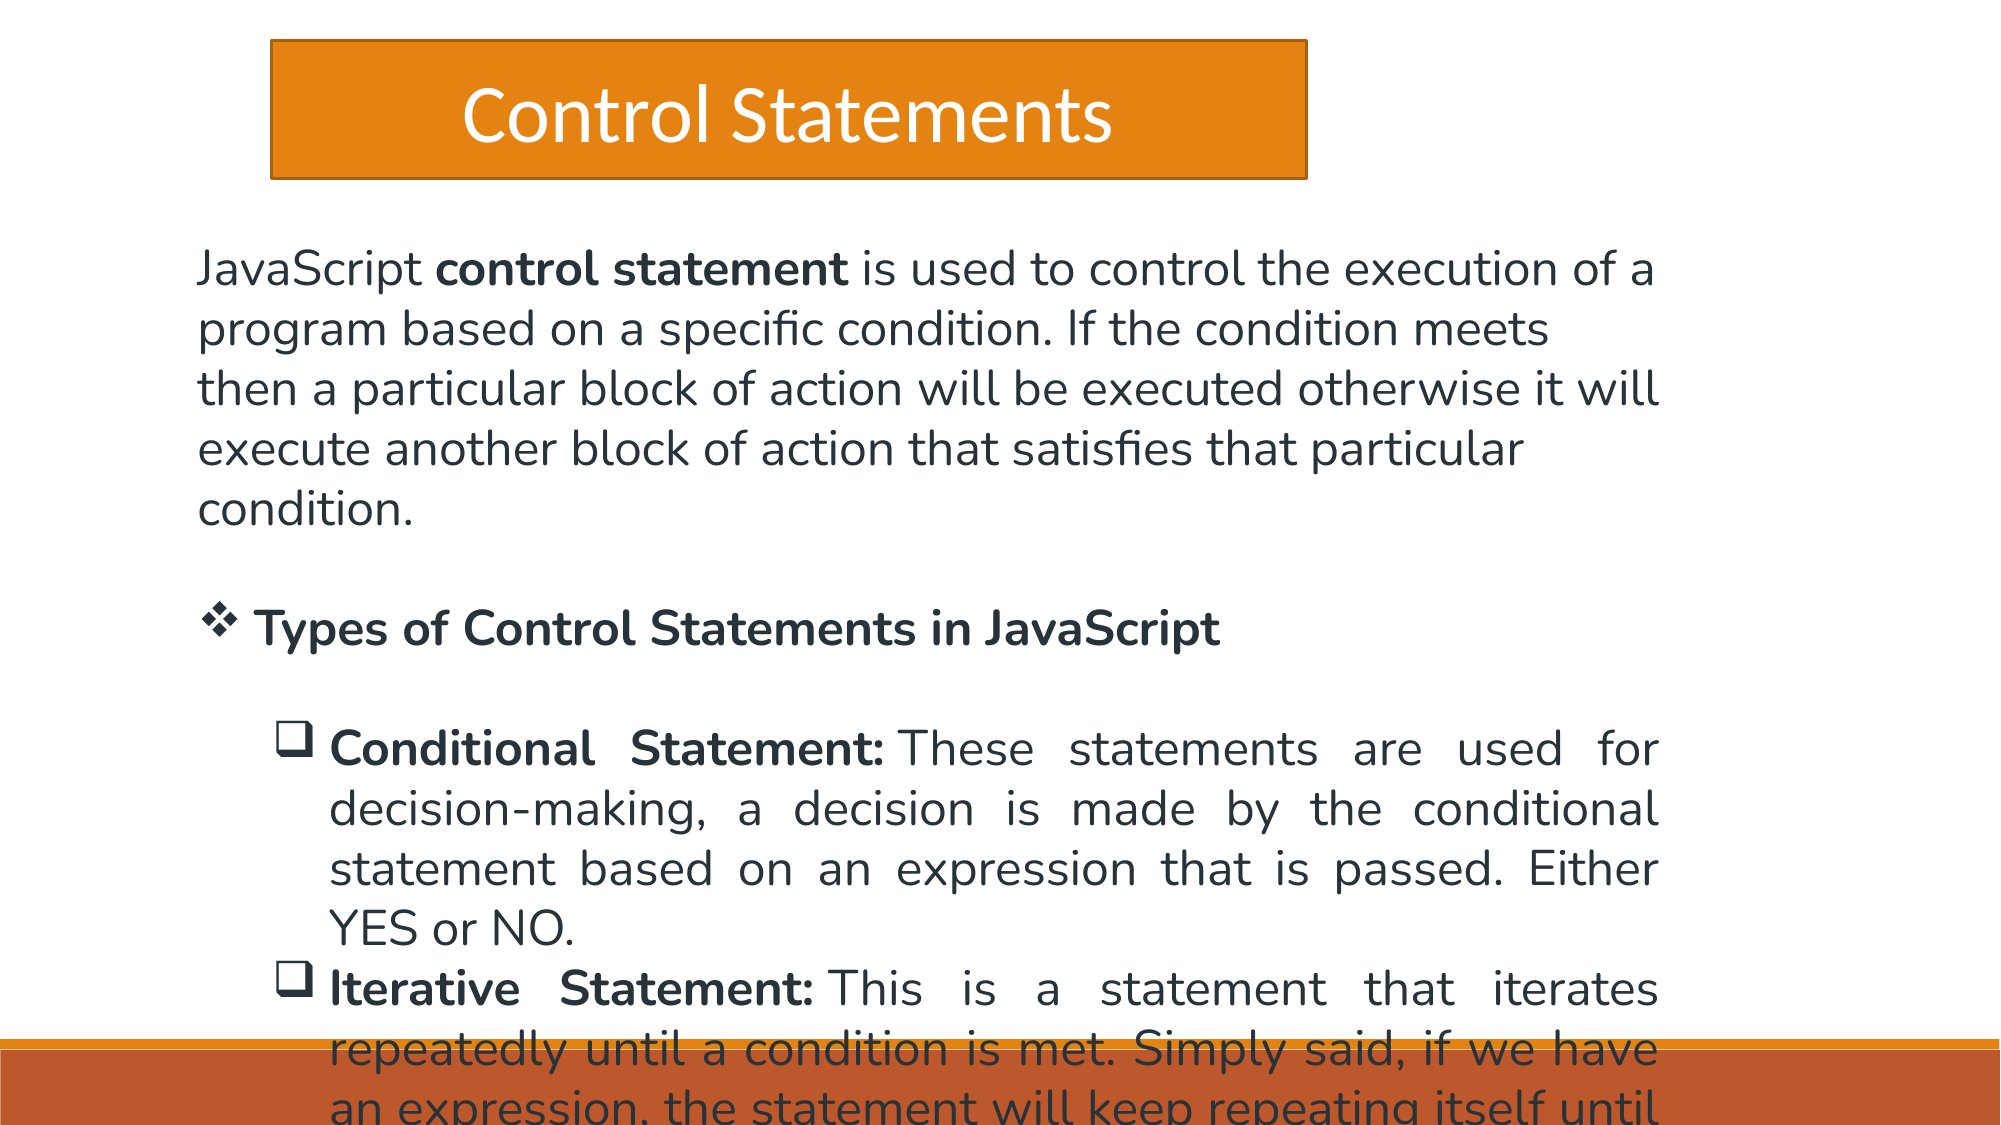

Control Statements
JavaScript control statement is used to control the execution of a program based on a specific condition. If the condition meets then a particular block of action will be executed otherwise it will execute another block of action that satisfies that particular condition.

Types of Control Statements in JavaScript

Conditional Statement: These statements are used for decision-making, a decision is made by the conditional statement based on an expression that is passed. Either YES or NO.
Iterative Statement: This is a statement that iterates repeatedly until a condition is met. Simply said, if we have an expression, the statement will keep repeating itself until and unless it is satisfied.